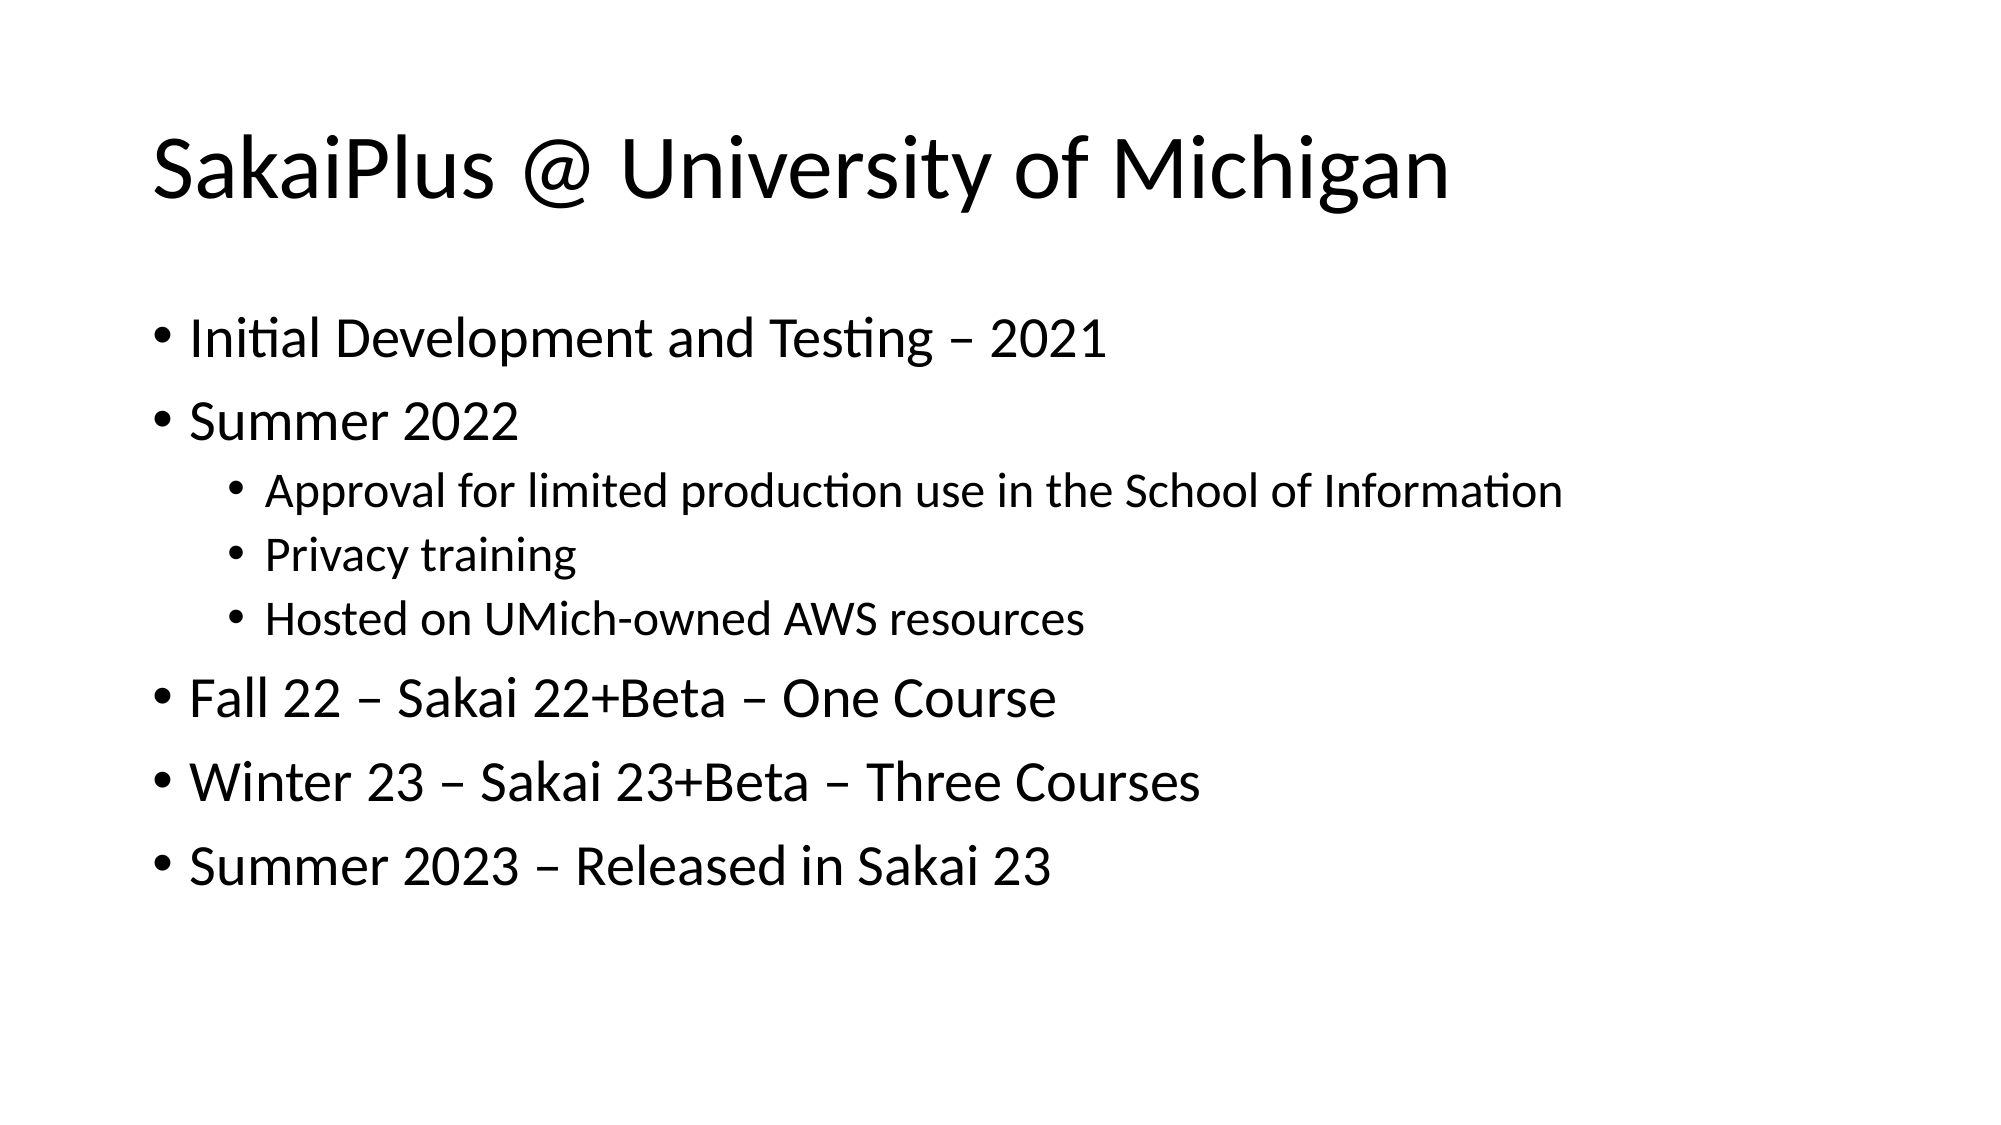

# SakaiPlus @ University of Michigan
Initial Development and Testing – 2021
Summer 2022
Approval for limited production use in the School of Information
Privacy training
Hosted on UMich-owned AWS resources
Fall 22 – Sakai 22+Beta – One Course
Winter 23 – Sakai 23+Beta – Three Courses
Summer 2023 – Released in Sakai 23